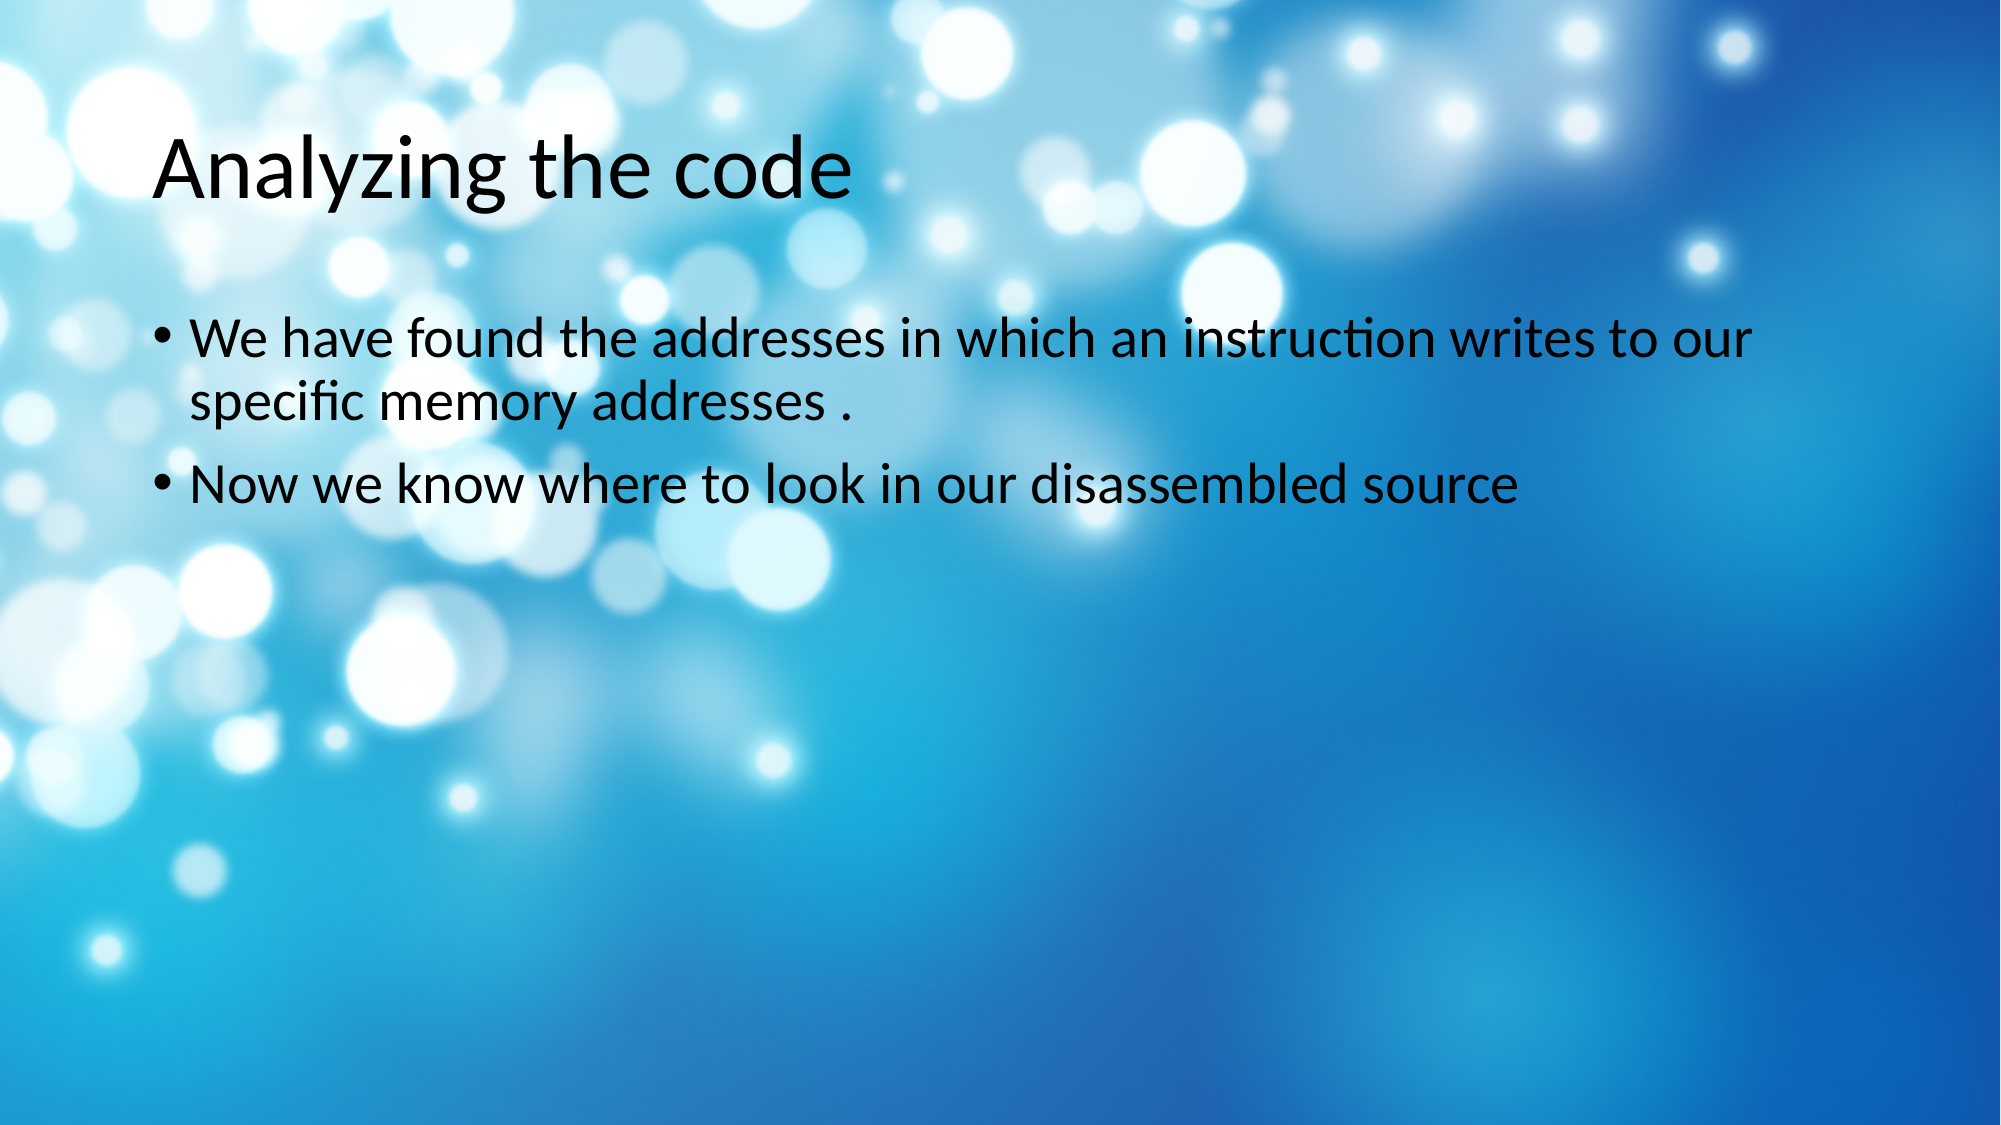

# Analyzing the code
We have found the addresses in which an instruction writes to our specific memory addresses .
Now we know where to look in our disassembled source